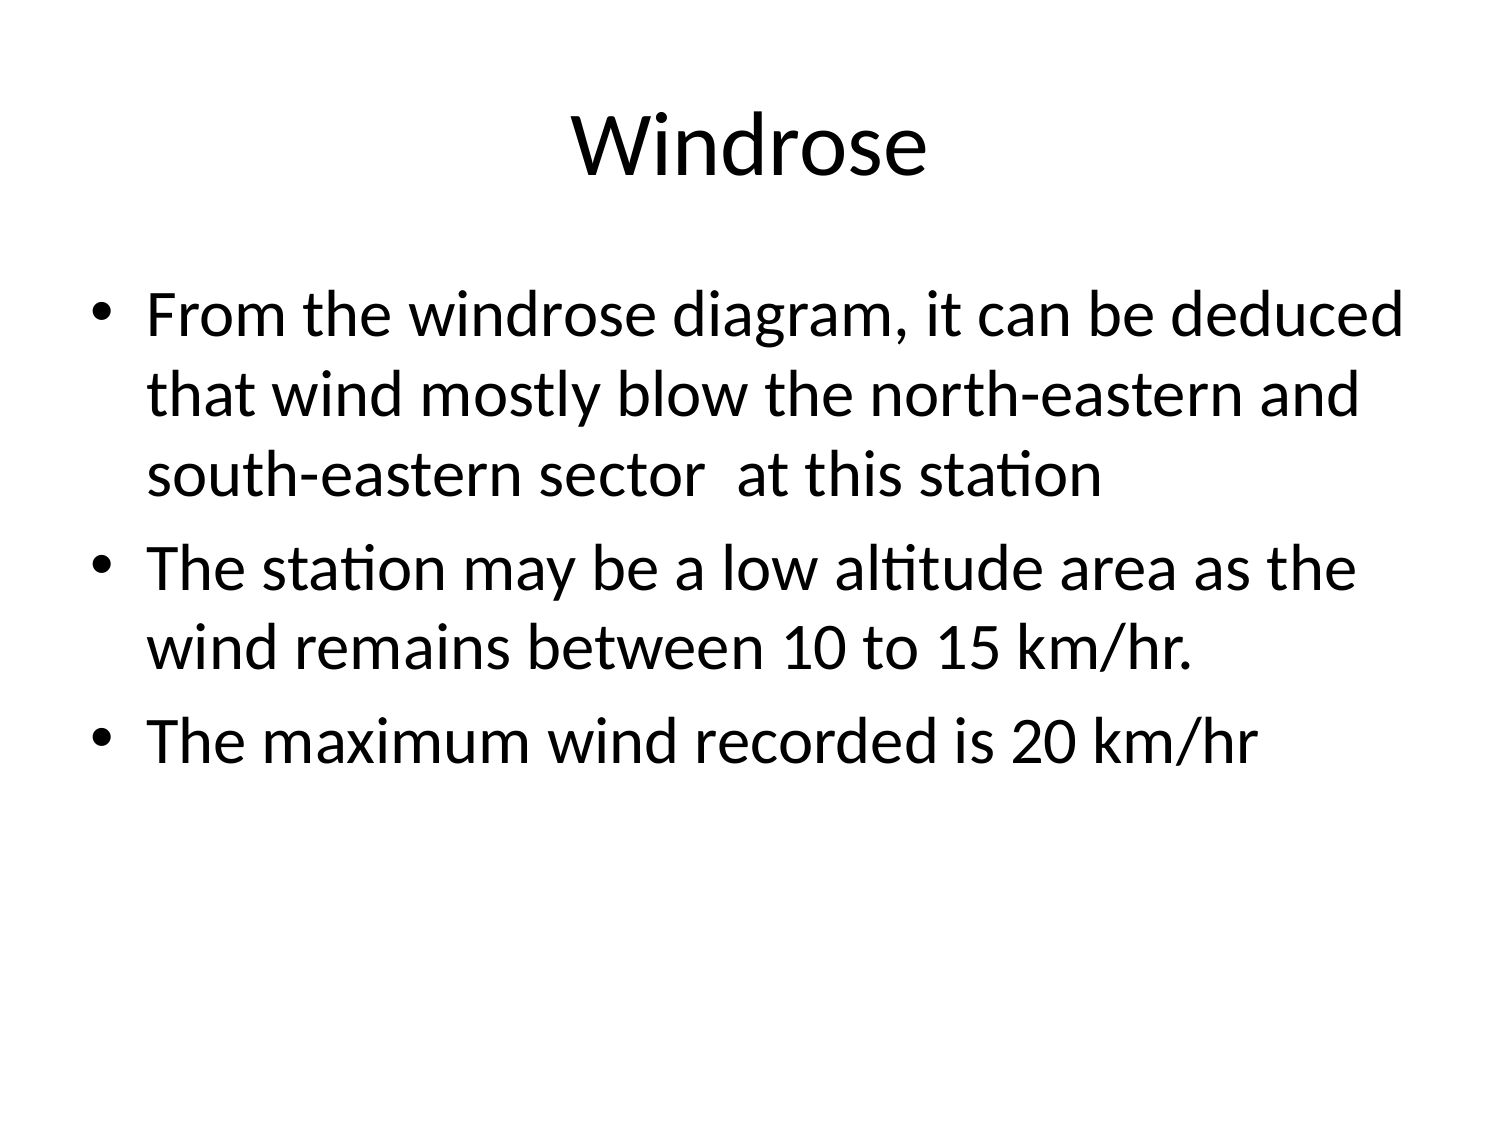

# Windrose
From the windrose diagram, it can be deduced that wind mostly blow the north-eastern and south-eastern sector  at this station
The station may be a low altitude area as the wind remains between 10 to 15 km/hr.
The maximum wind recorded is 20 km/hr